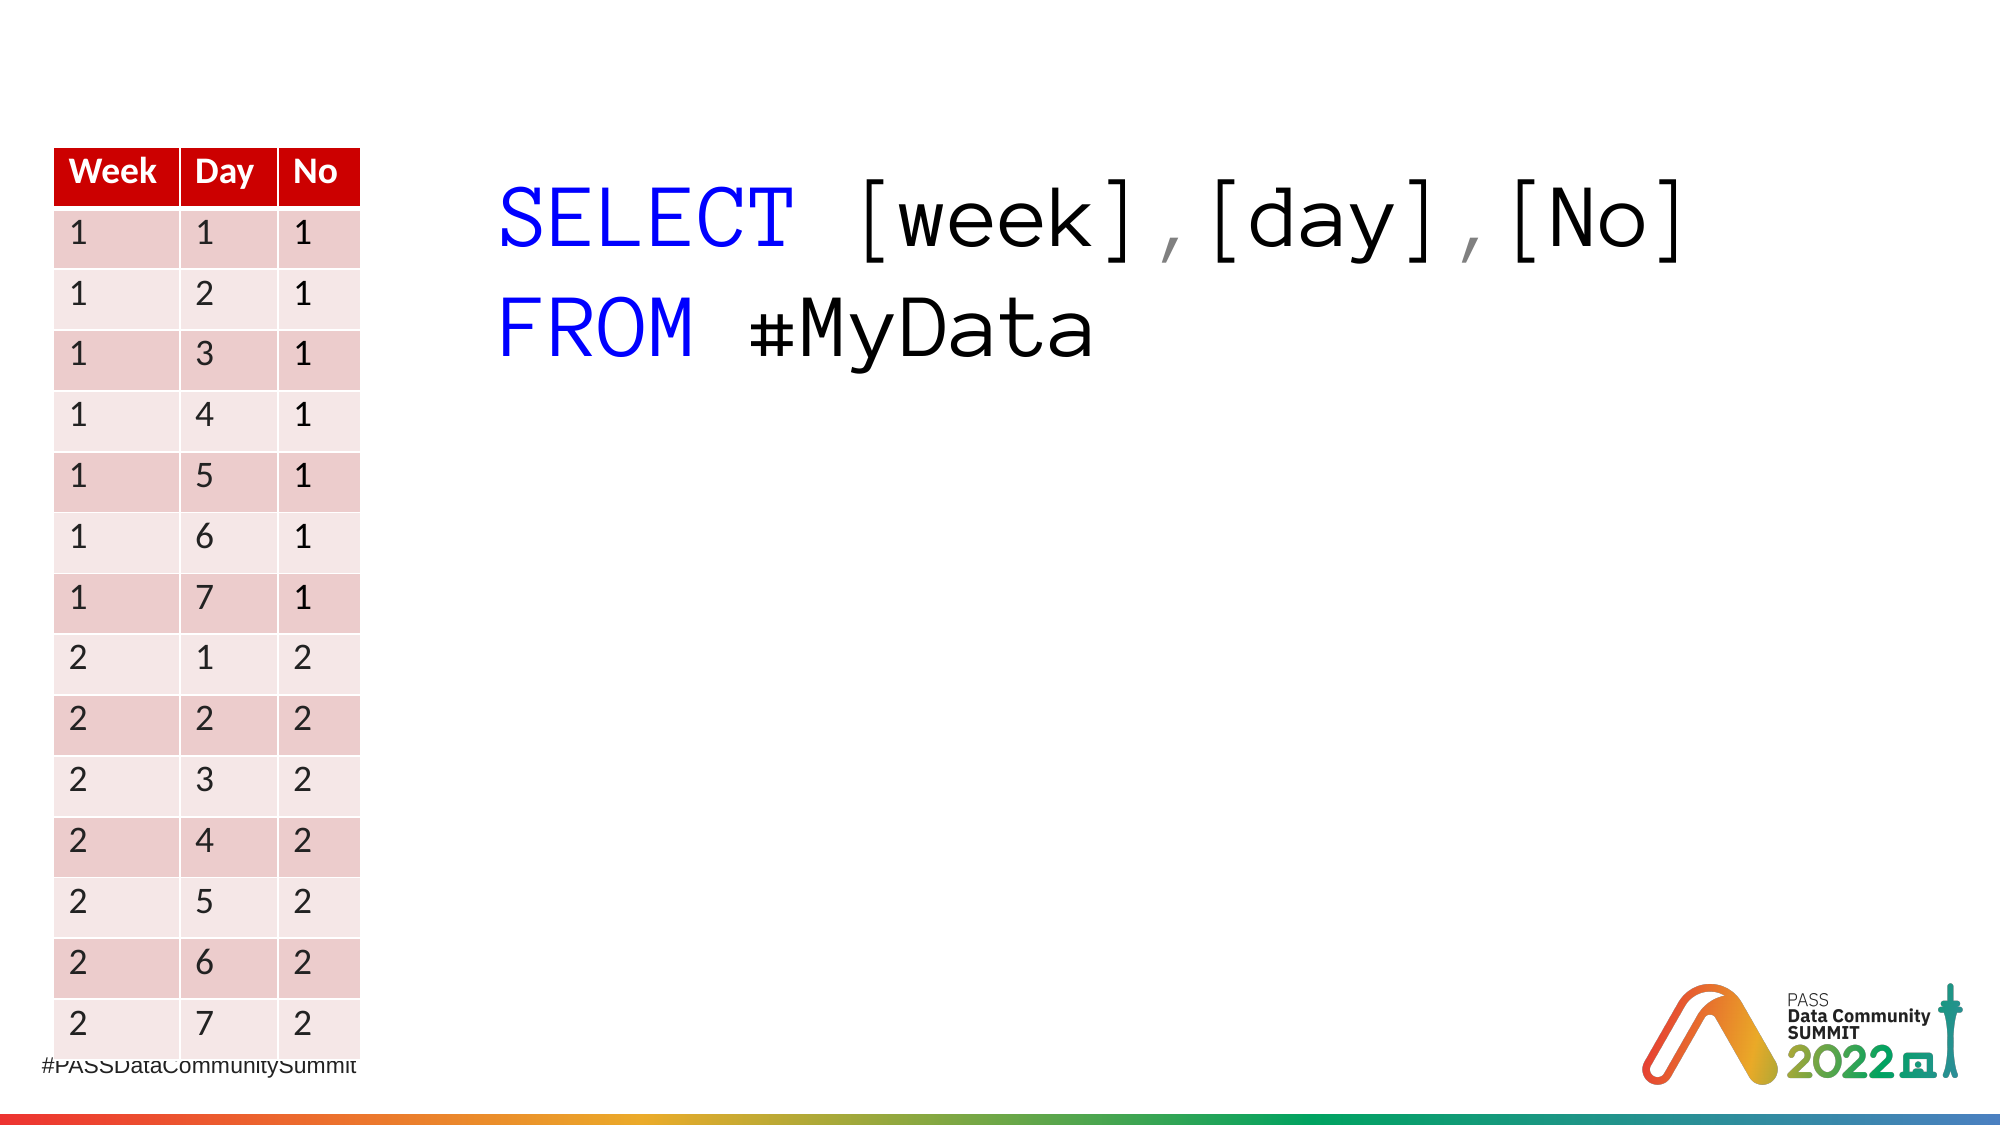

| Week | Day | No |
| --- | --- | --- |
| 1 | 1 | 1 |
| 1 | 2 | 1 |
| 1 | 3 | 1 |
| 1 | 4 | 1 |
| 1 | 5 | 1 |
| 1 | 6 | 1 |
| 1 | 7 | 1 |
| 2 | 1 | 2 |
| 2 | 2 | 2 |
| 2 | 3 | 2 |
| 2 | 4 | 2 |
| 2 | 5 | 2 |
| 2 | 6 | 2 |
| 2 | 7 | 2 |
SELECT [week],[day],[No]
FROM #MyData